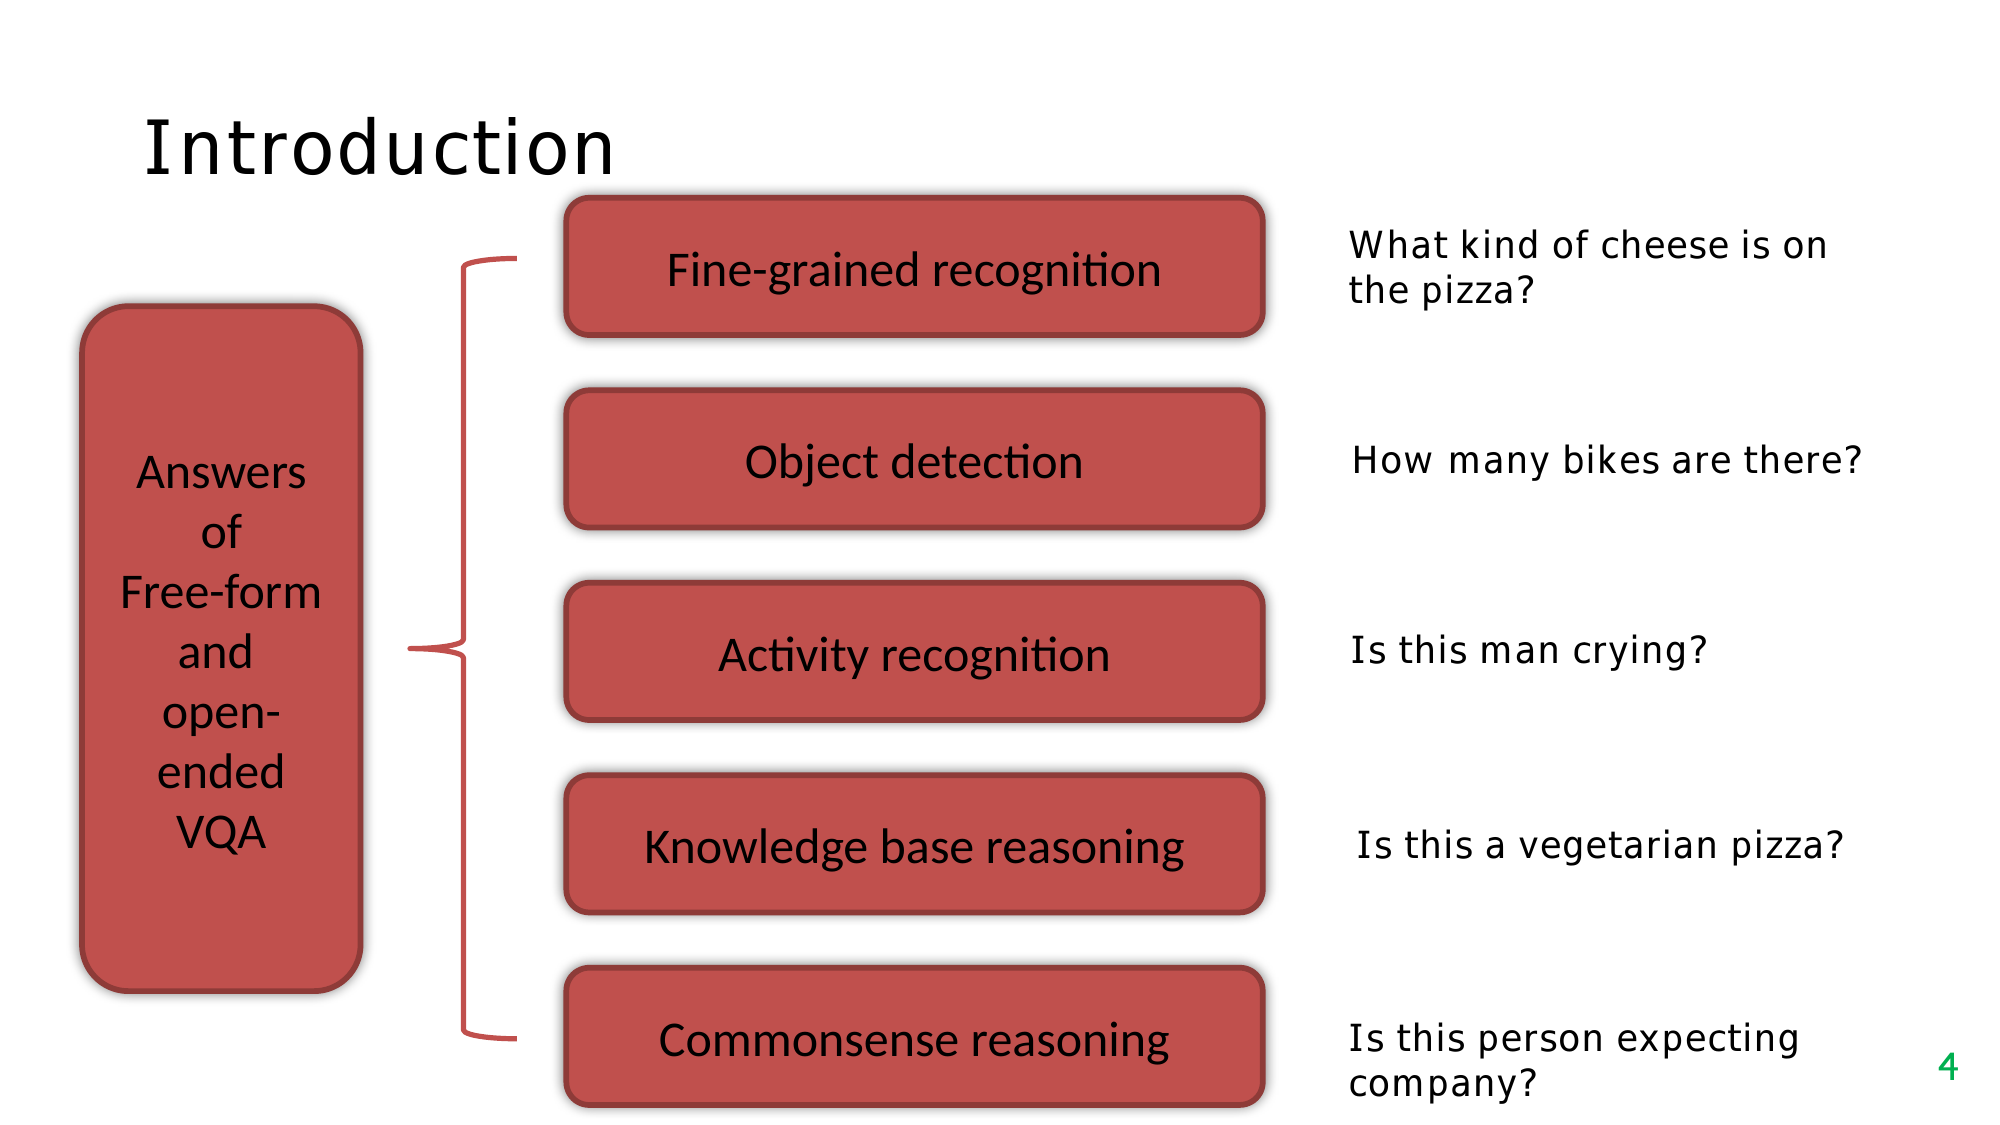

#
Introduction
Fine-grained recognition
What kind of cheese is on the pizza?

Answers of
Free-form and
open-ended VQA
Object detection
How many bikes are there?
Activity recognition
Is this man crying?
Knowledge base reasoning
Is this a vegetarian pizza?
Commonsense reasoning
Is this person expecting company?
4